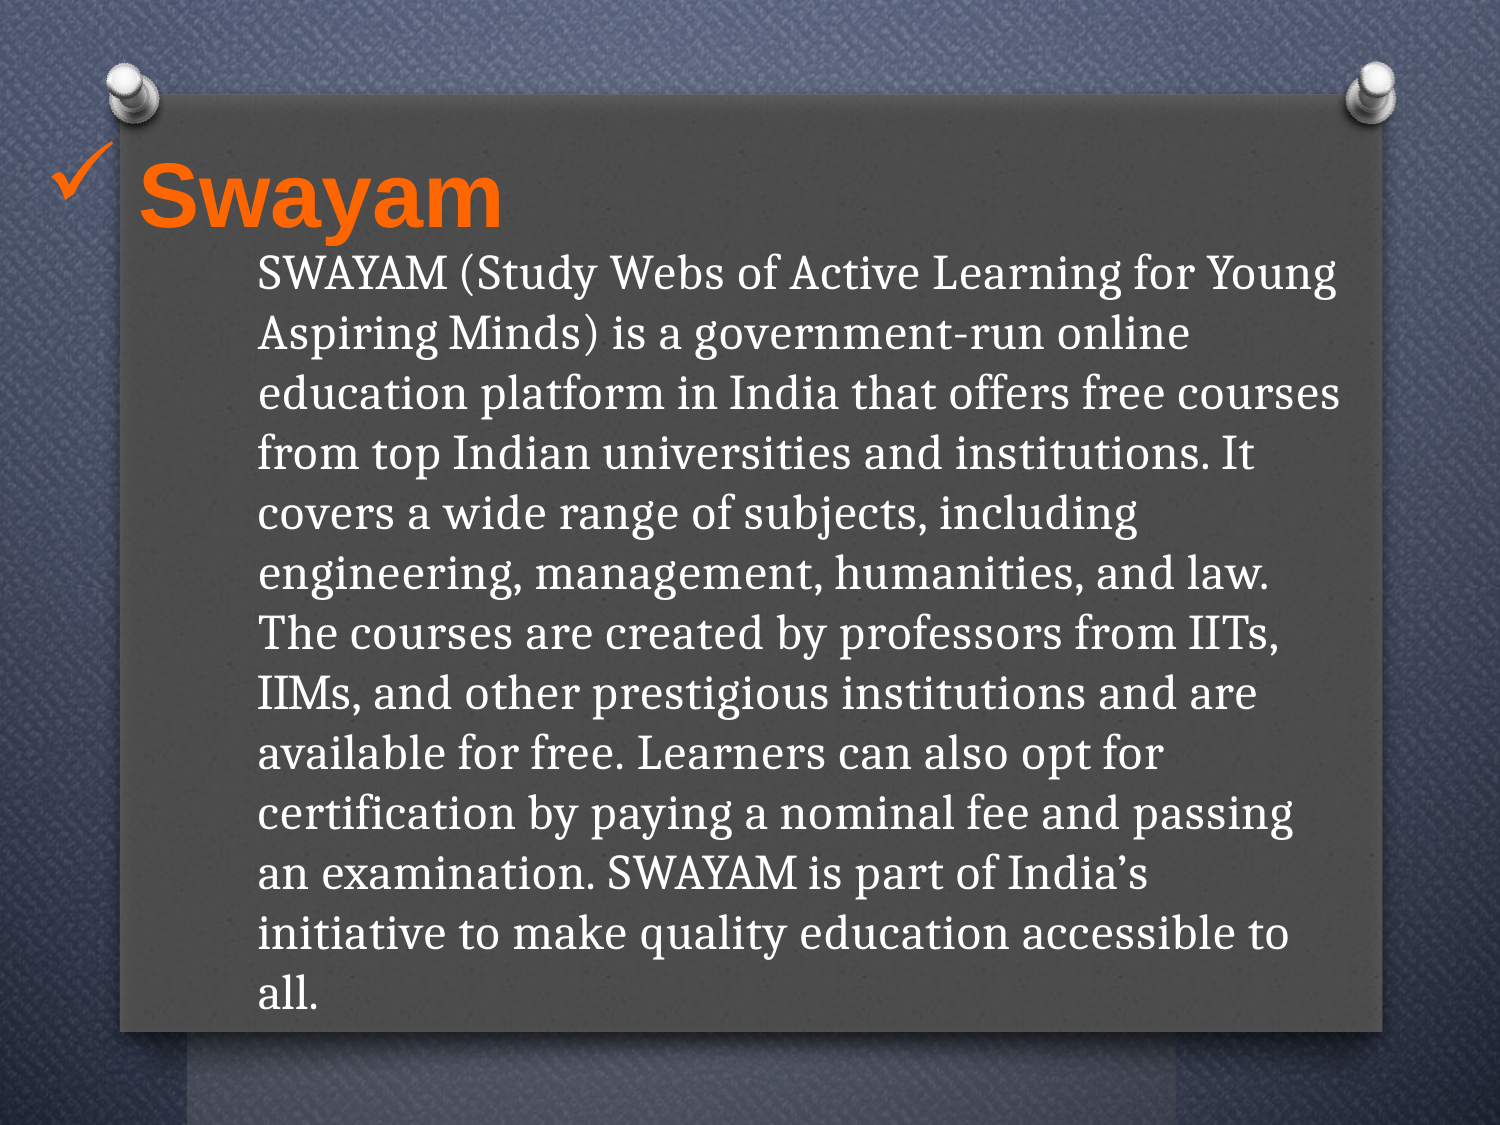

# Swayam
SWAYAM (Study Webs of Active Learning for Young Aspiring Minds) is a government-run online education platform in India that offers free courses from top Indian universities and institutions. It covers a wide range of subjects, including engineering, management, humanities, and law. The courses are created by professors from IITs, IIMs, and other prestigious institutions and are available for free. Learners can also opt for certification by paying a nominal fee and passing an examination. SWAYAM is part of India’s initiative to make quality education accessible to all.